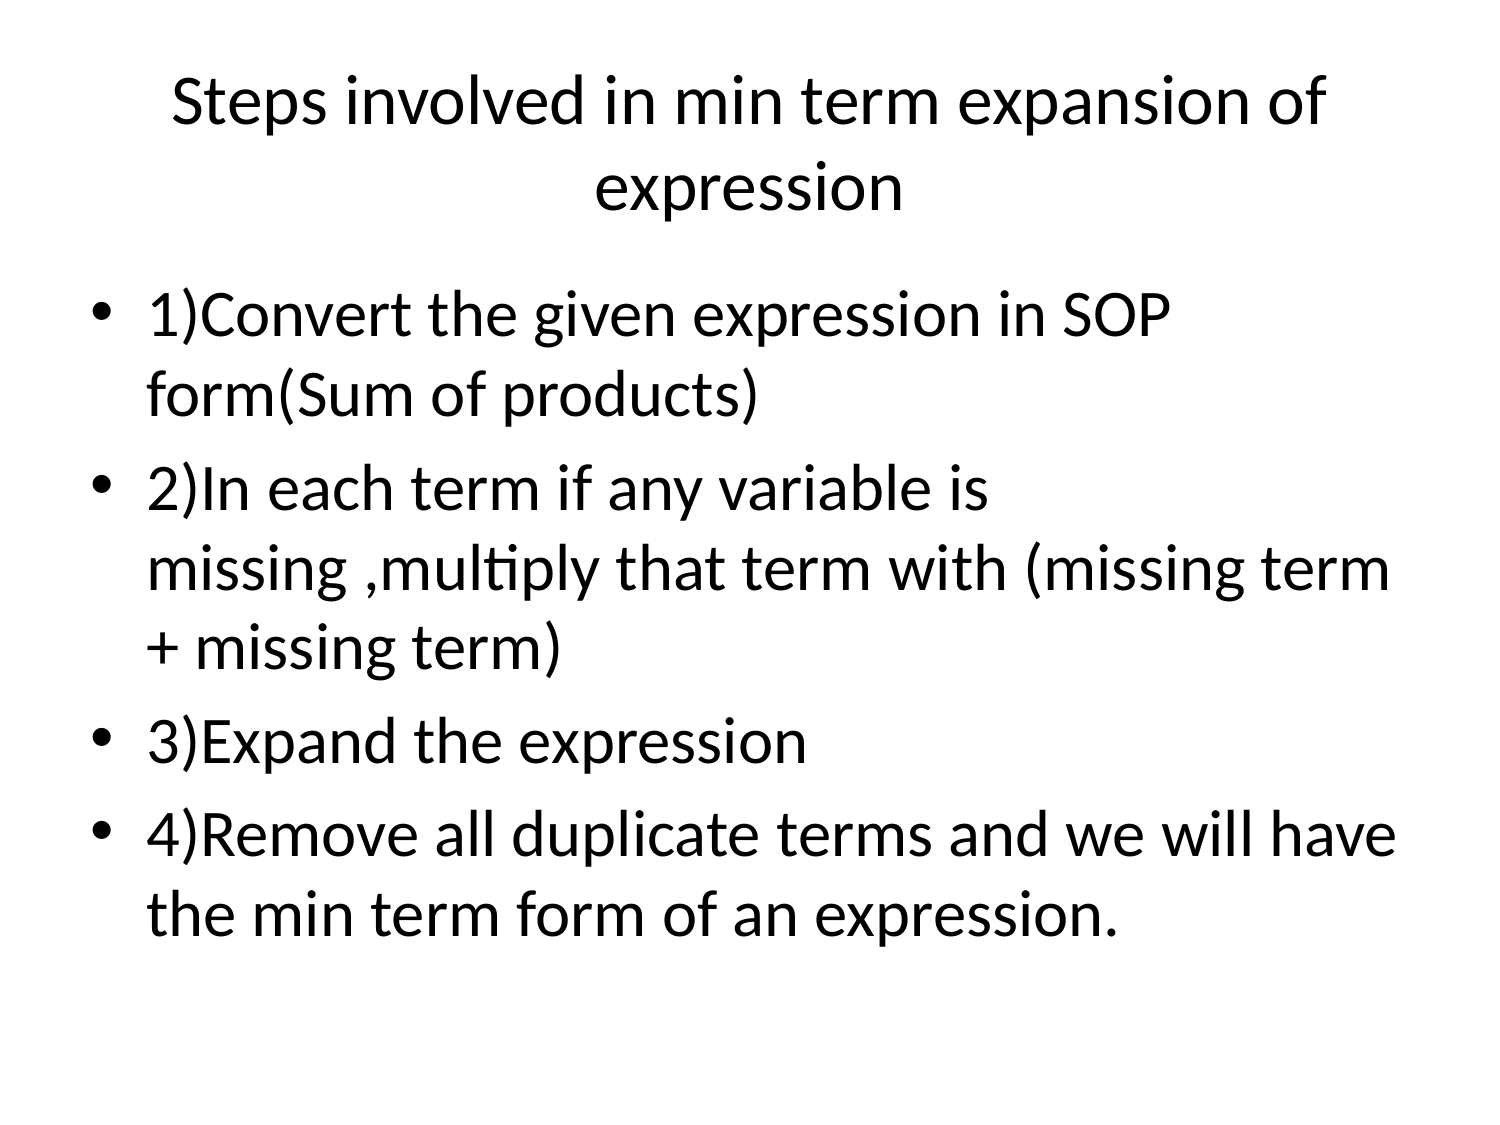

# Steps involved in min term expansion of expression
1)Convert the given expression in SOP form(Sum of products)
2)In each term if any variable is missing ,multiply that term with (missing term + missing term)
3)Expand the expression
4)Remove all duplicate terms and we will have the min term form of an expression.